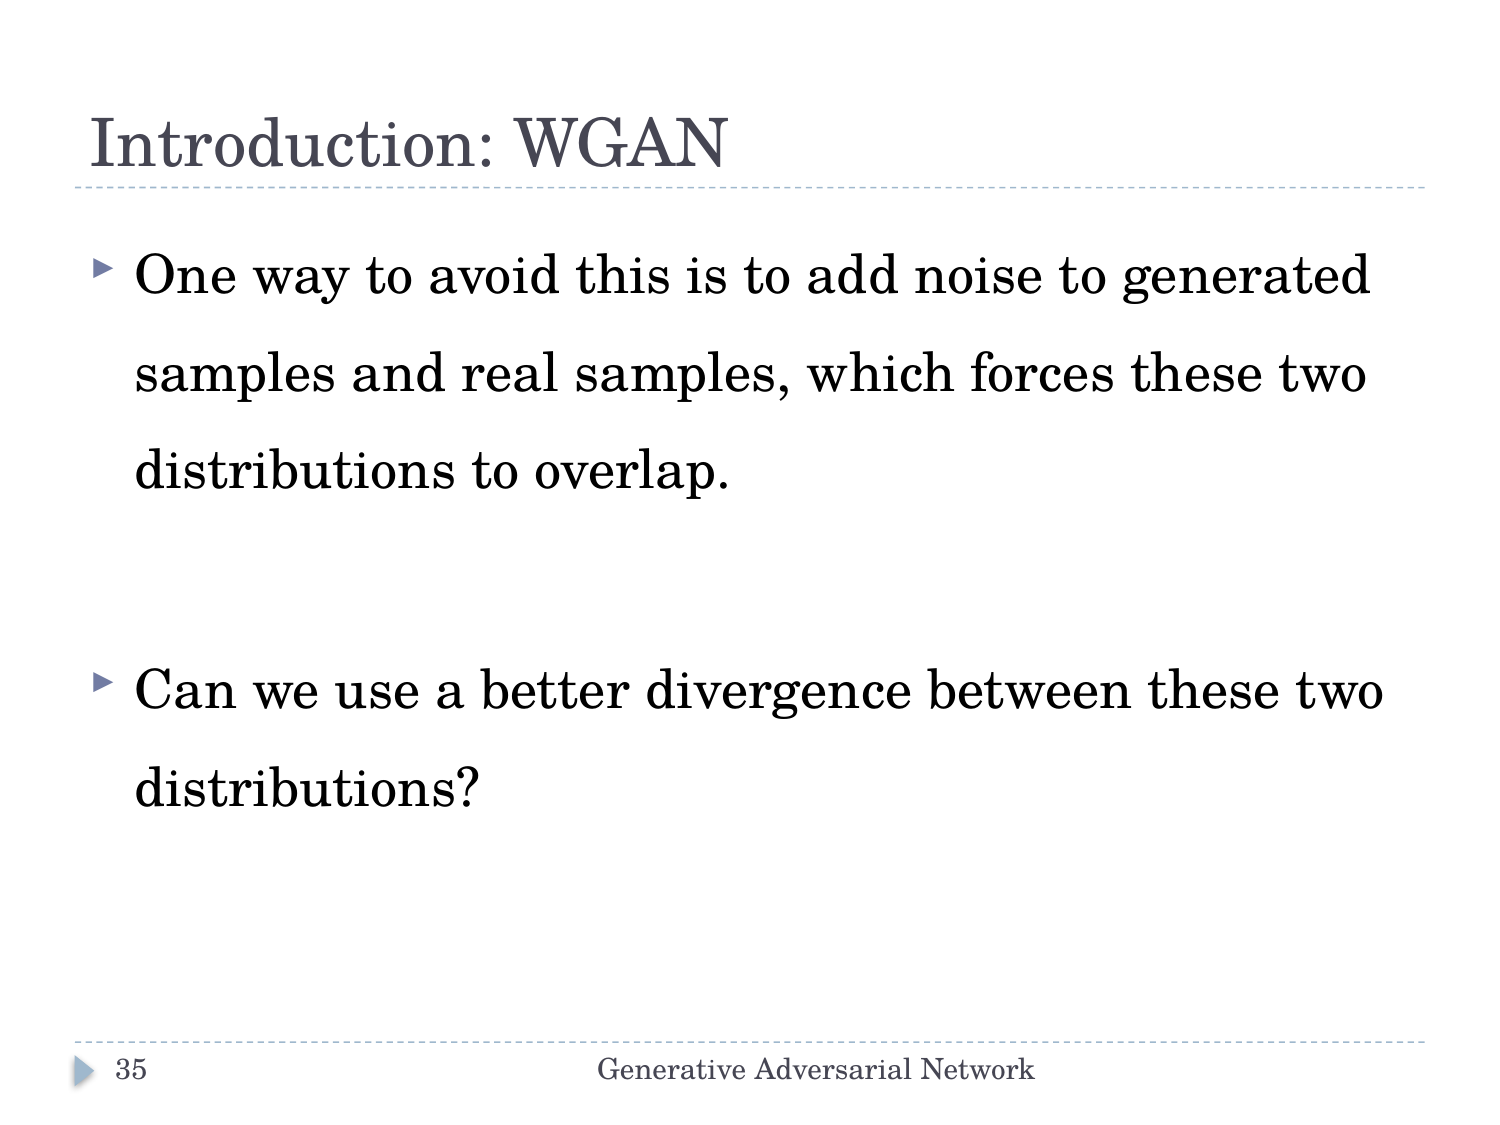

# Introduction: WGAN
One way to avoid this is to add noise to generated samples and real samples, which forces these two distributions to overlap.

Can we use a better divergence between these two distributions?
35
Generative Adversarial Network